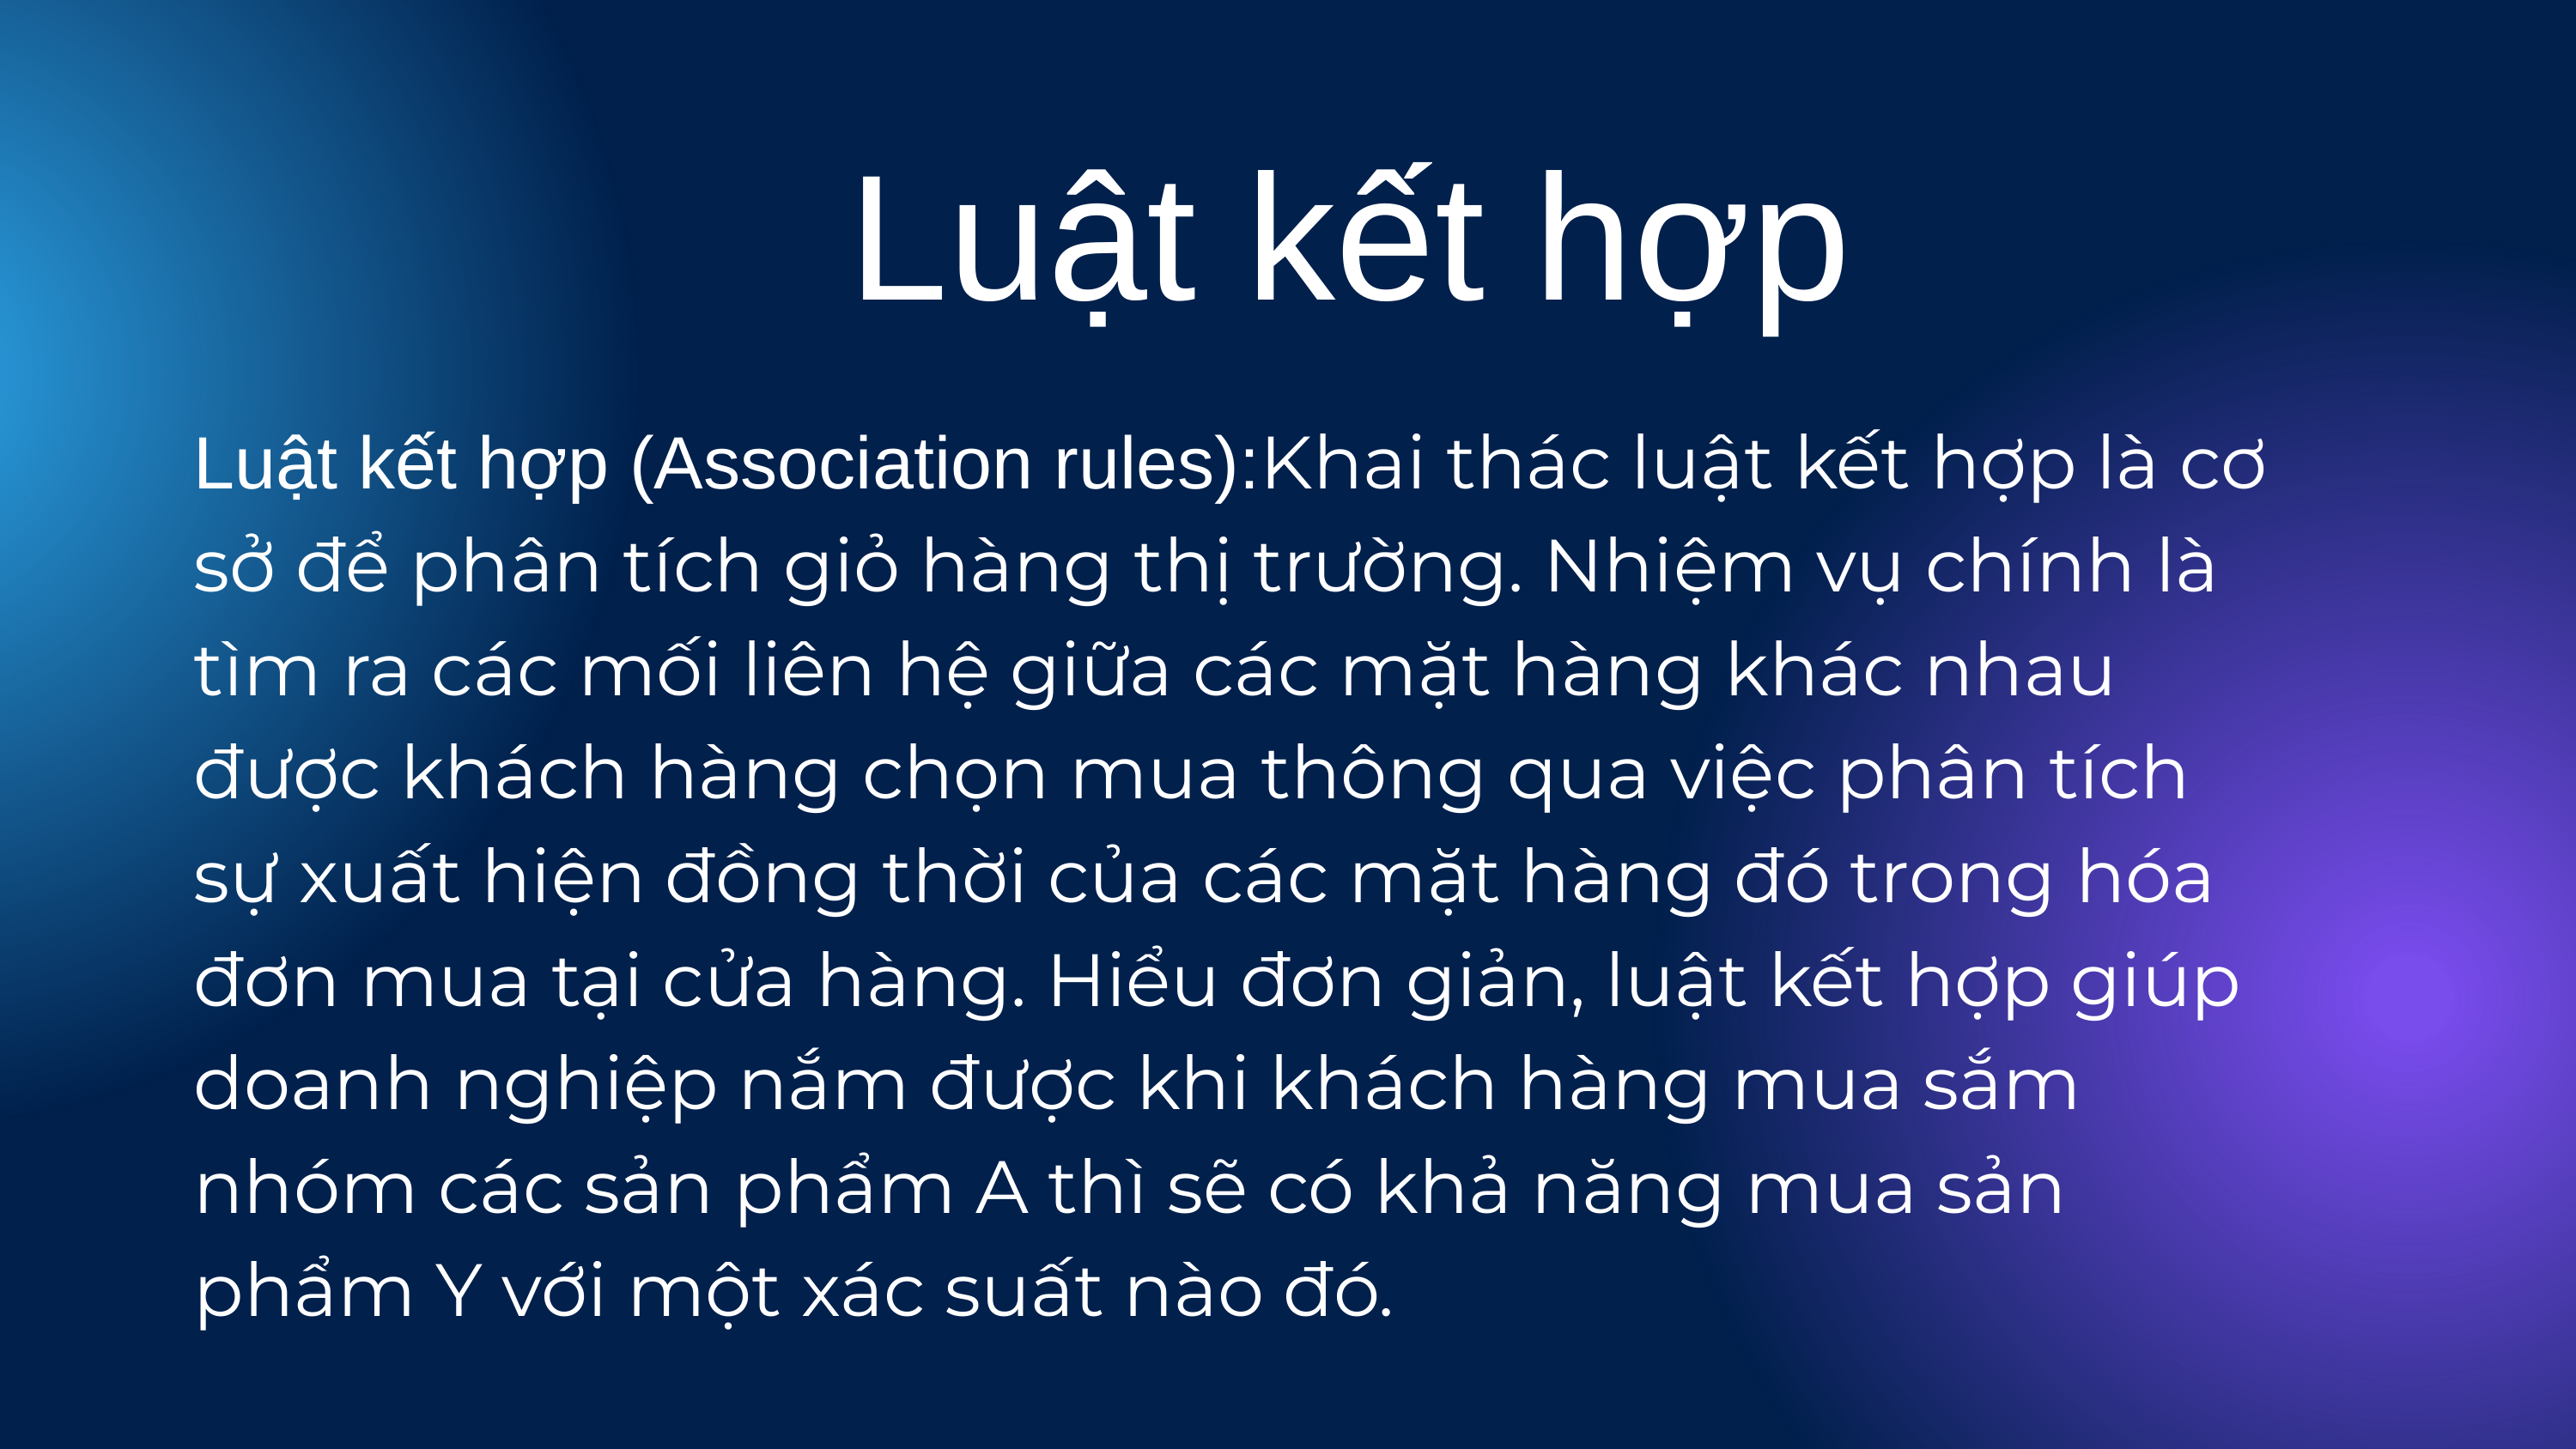

Luật kết hợp

Luật kết hợp (Association rules):Khai thác luật kết hợp là cơ sở để phân tích giỏ hàng thị trường. Nhiệm vụ chính là tìm ra các mối liên hệ giữa các mặt hàng khác nhau được khách hàng chọn mua thông qua việc phân tích sự xuất hiện đồng thời của các mặt hàng đó trong hóa đơn mua tại cửa hàng. Hiểu đơn giản, luật kết hợp giúp doanh nghiệp nắm được khi khách hàng mua sắm nhóm các sản phẩm A thì sẽ có khả năng mua sản phẩm Y với một xác suất nào đó.